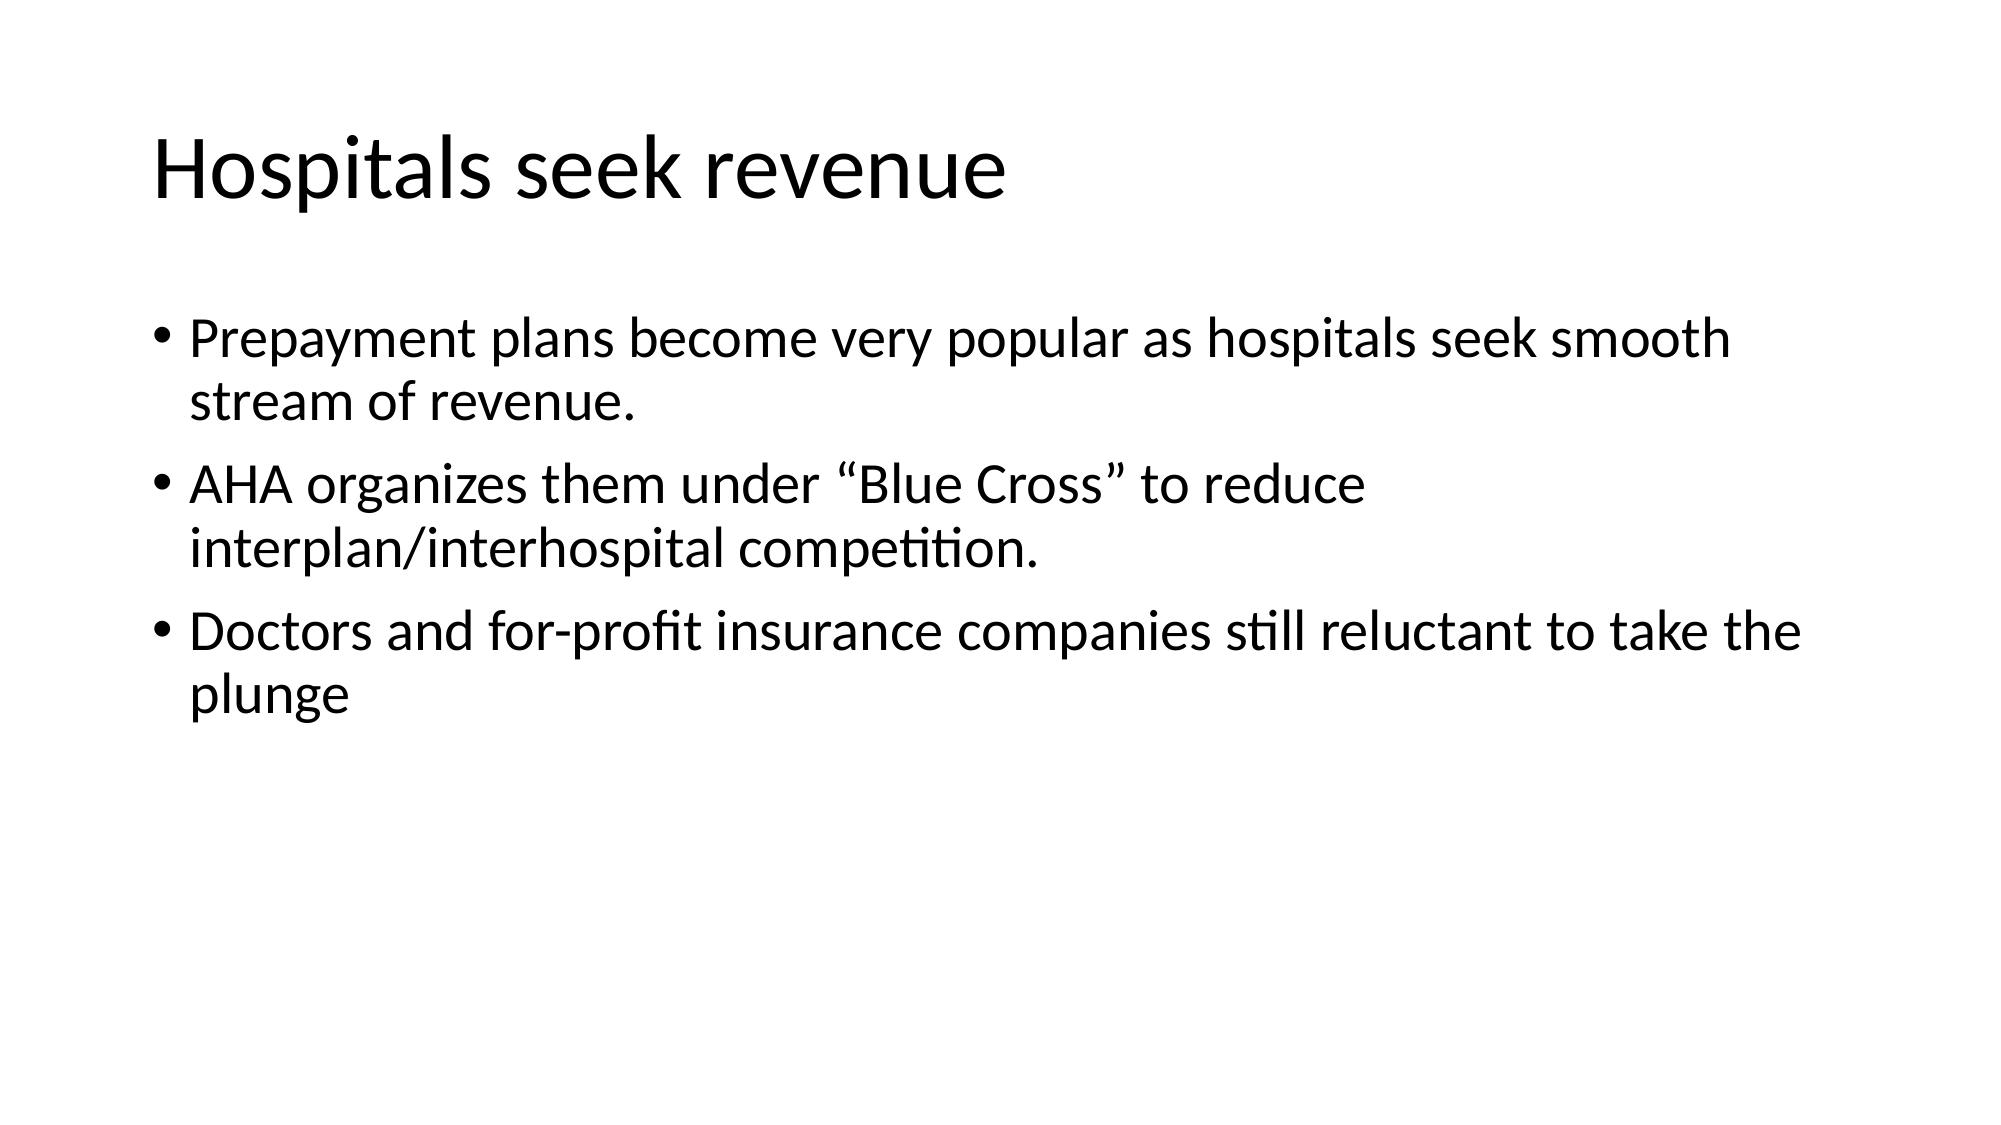

# Hospitals seek revenue
Prepayment plans become very popular as hospitals seek smooth stream of revenue.
AHA organizes them under “Blue Cross” to reduce interplan/interhospital competition.
Doctors and for-profit insurance companies still reluctant to take the plunge